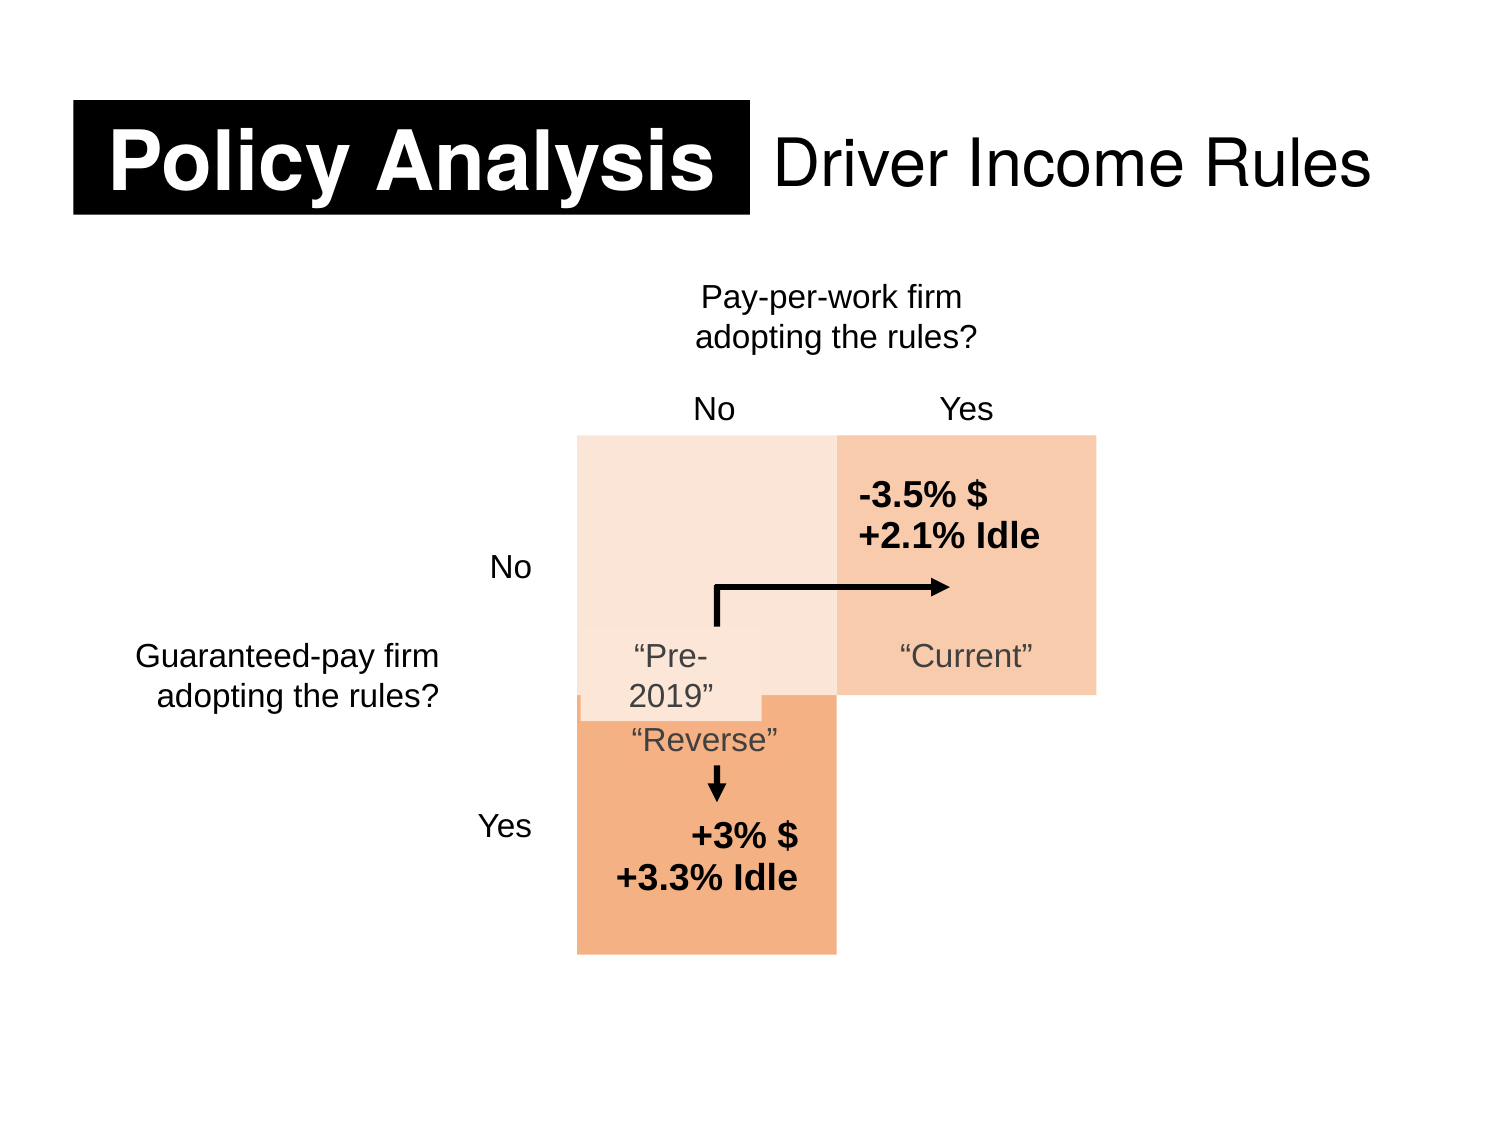

Policy Analysis
Driver Income Rules
Pay-per-work firm
adopting the rules?
No
Yes

-3.5% $
+2.1% Idle
No
“Pre-2019”
Guaranteed-pay firm
adopting the rules?
“Current”

“Reverse”
Yes
+3% $
+3.3% Idle
-16.8% switch
-13.5% switch